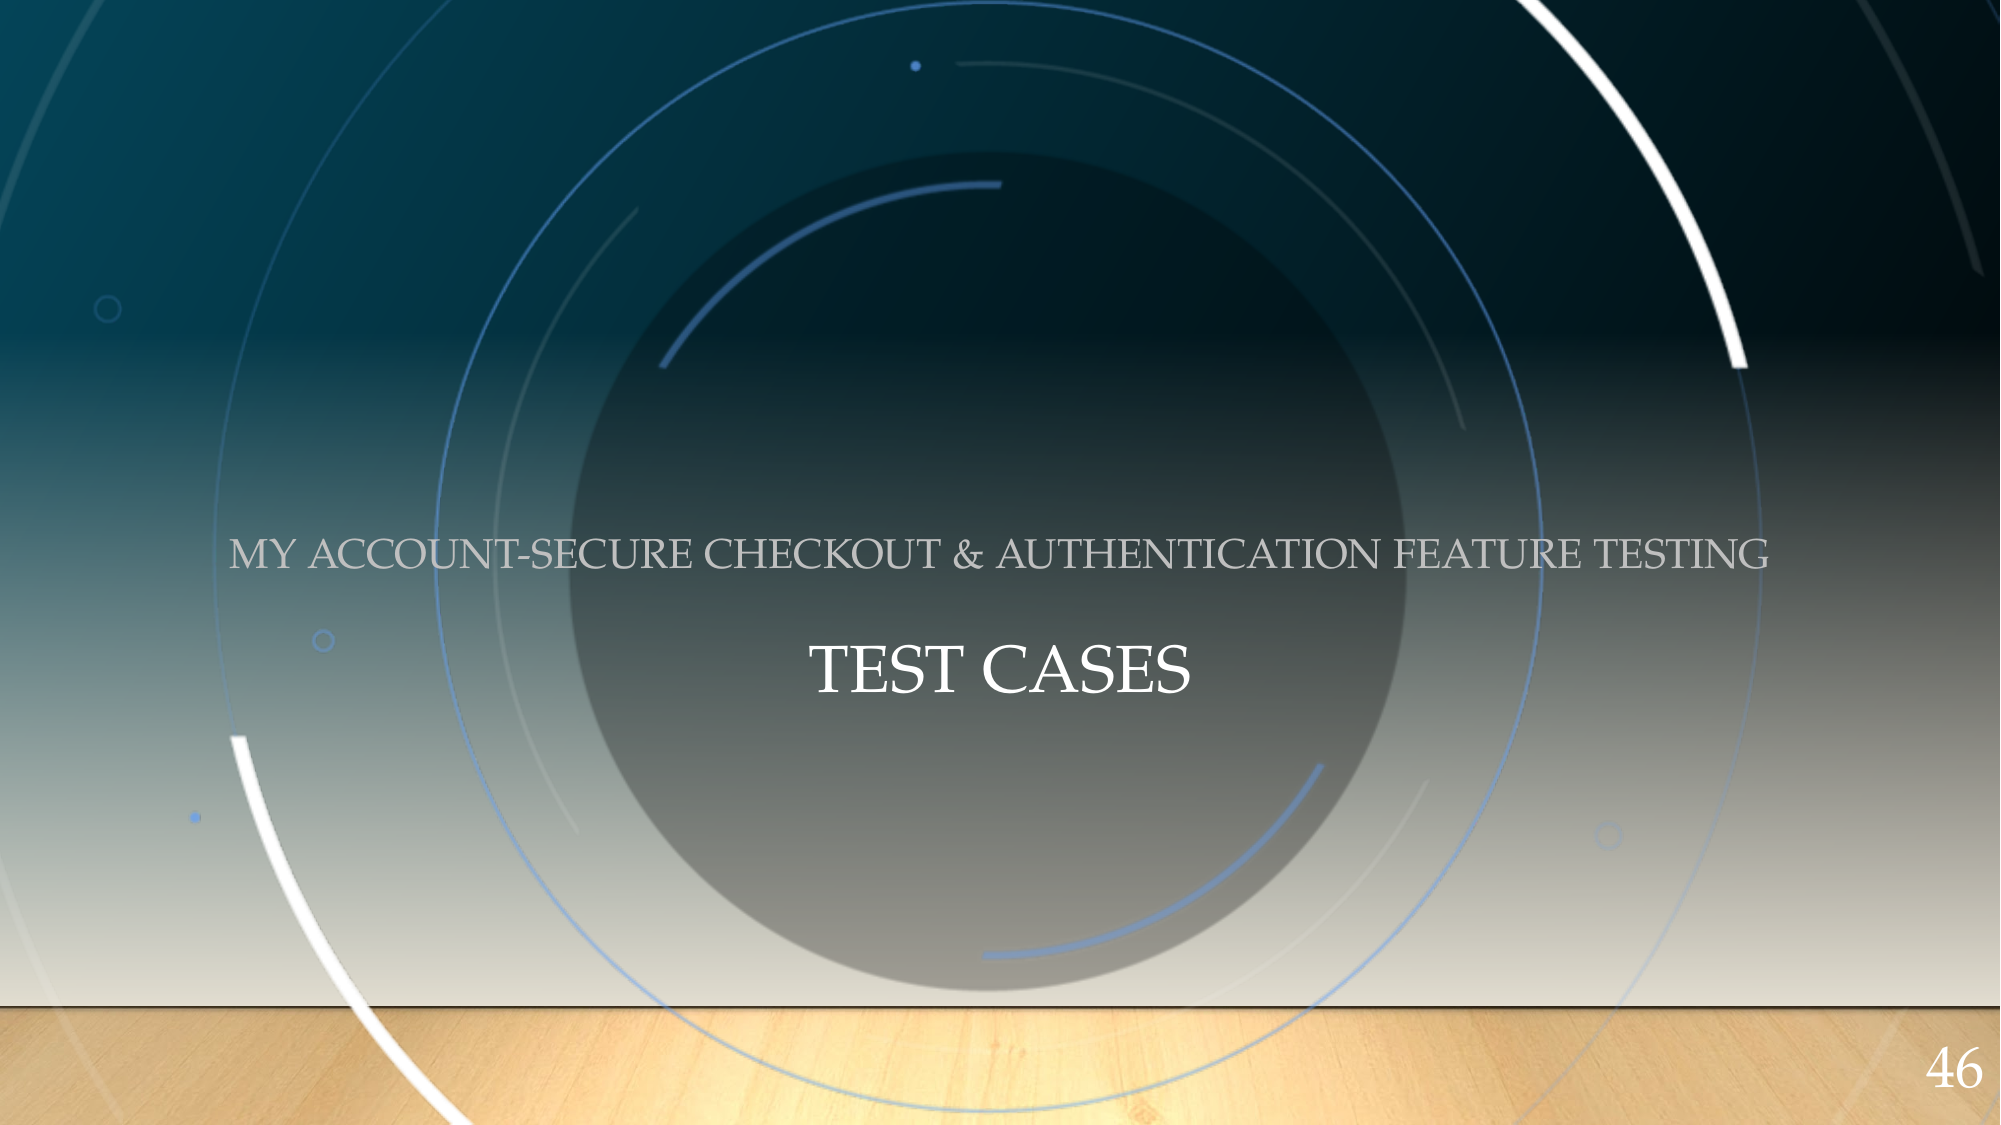

# MY ACCOUNT-SECURE CHECKOUT & AUTHENTICATION FEATURE TESTING
TEST CASES
46